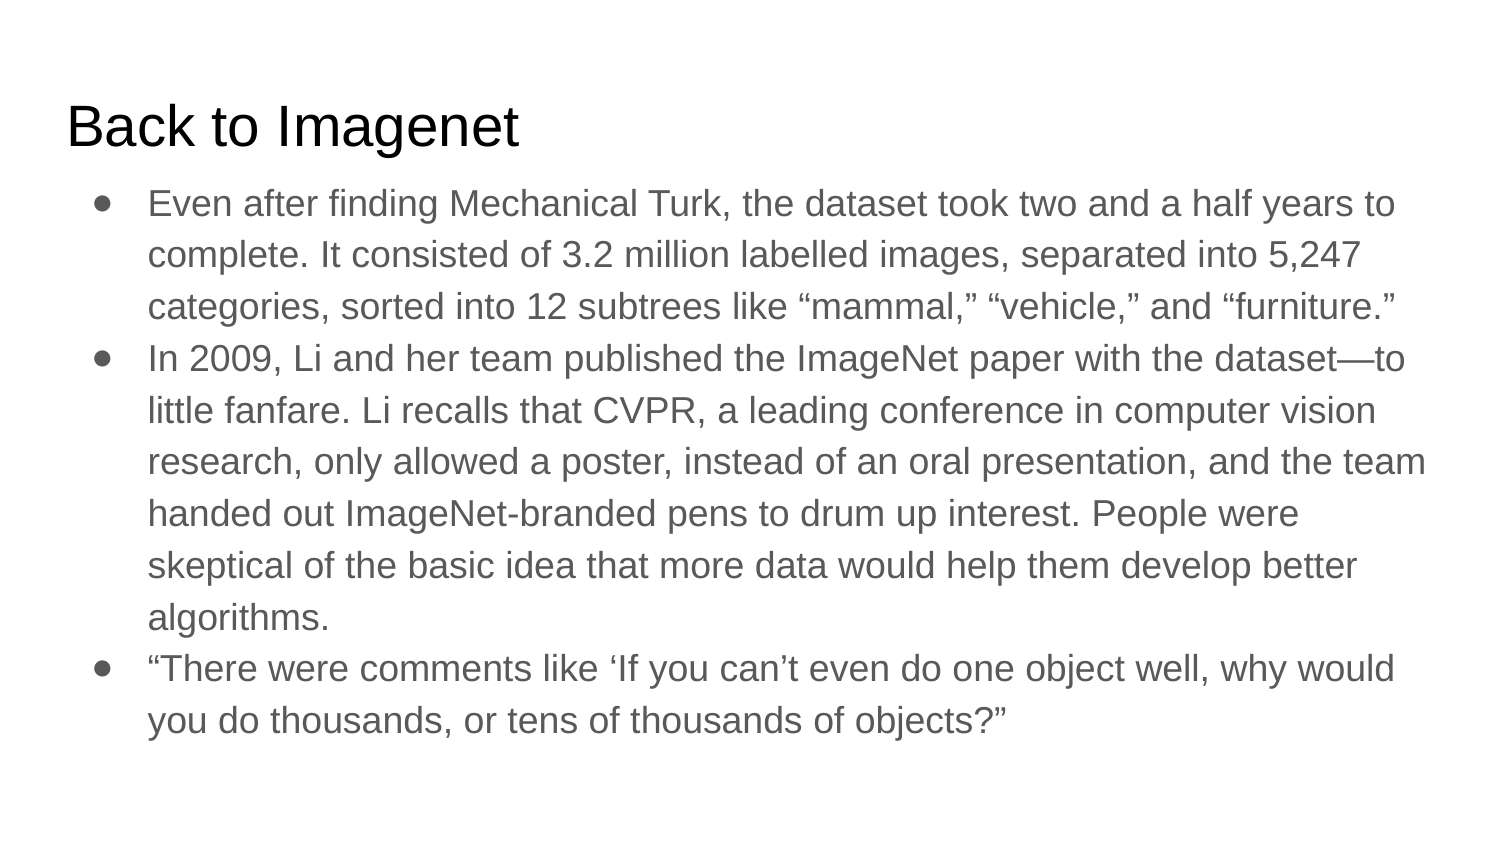

# Back to Imagenet
Even after finding Mechanical Turk, the dataset took two and a half years to complete. It consisted of 3.2 million labelled images, separated into 5,247 categories, sorted into 12 subtrees like “mammal,” “vehicle,” and “furniture.”
In 2009, Li and her team published the ImageNet paper with the dataset—to little fanfare. Li recalls that CVPR, a leading conference in computer vision research, only allowed a poster, instead of an oral presentation, and the team handed out ImageNet-branded pens to drum up interest. People were skeptical of the basic idea that more data would help them develop better algorithms.
“There were comments like ‘If you can’t even do one object well, why would you do thousands, or tens of thousands of objects?”